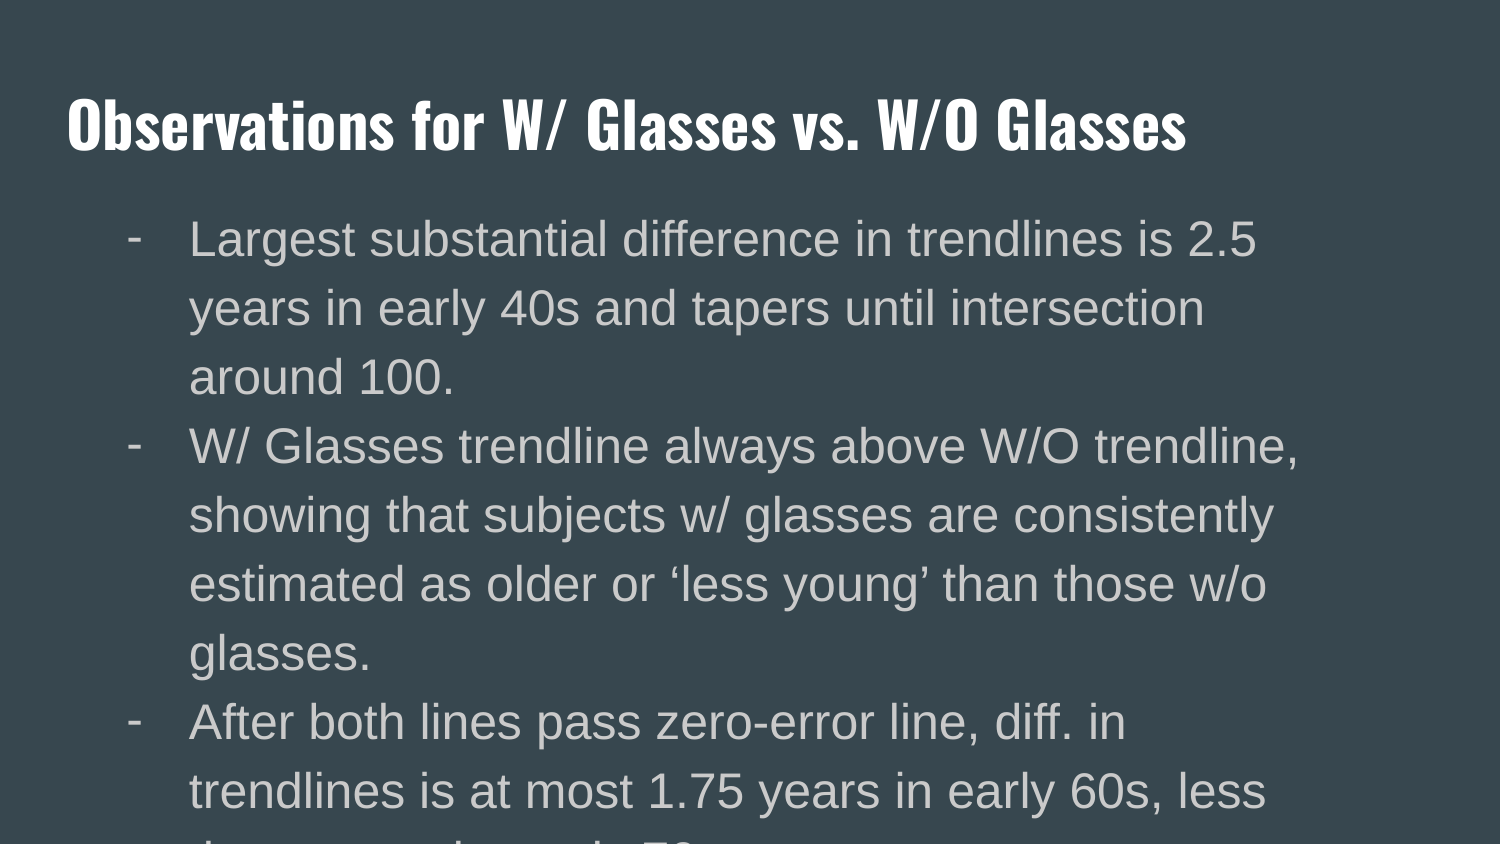

# Observations for W/ Glasses vs. W/O Glasses
Largest substantial difference in trendlines is 2.5 years in early 40s and tapers until intersection around 100.
W/ Glasses trendline always above W/O trendline, showing that subjects w/ glasses are consistently estimated as older or ‘less young’ than those w/o glasses.
After both lines pass zero-error line, diff. in trendlines is at most 1.75 years in early 60s, less than a year by early 70s.